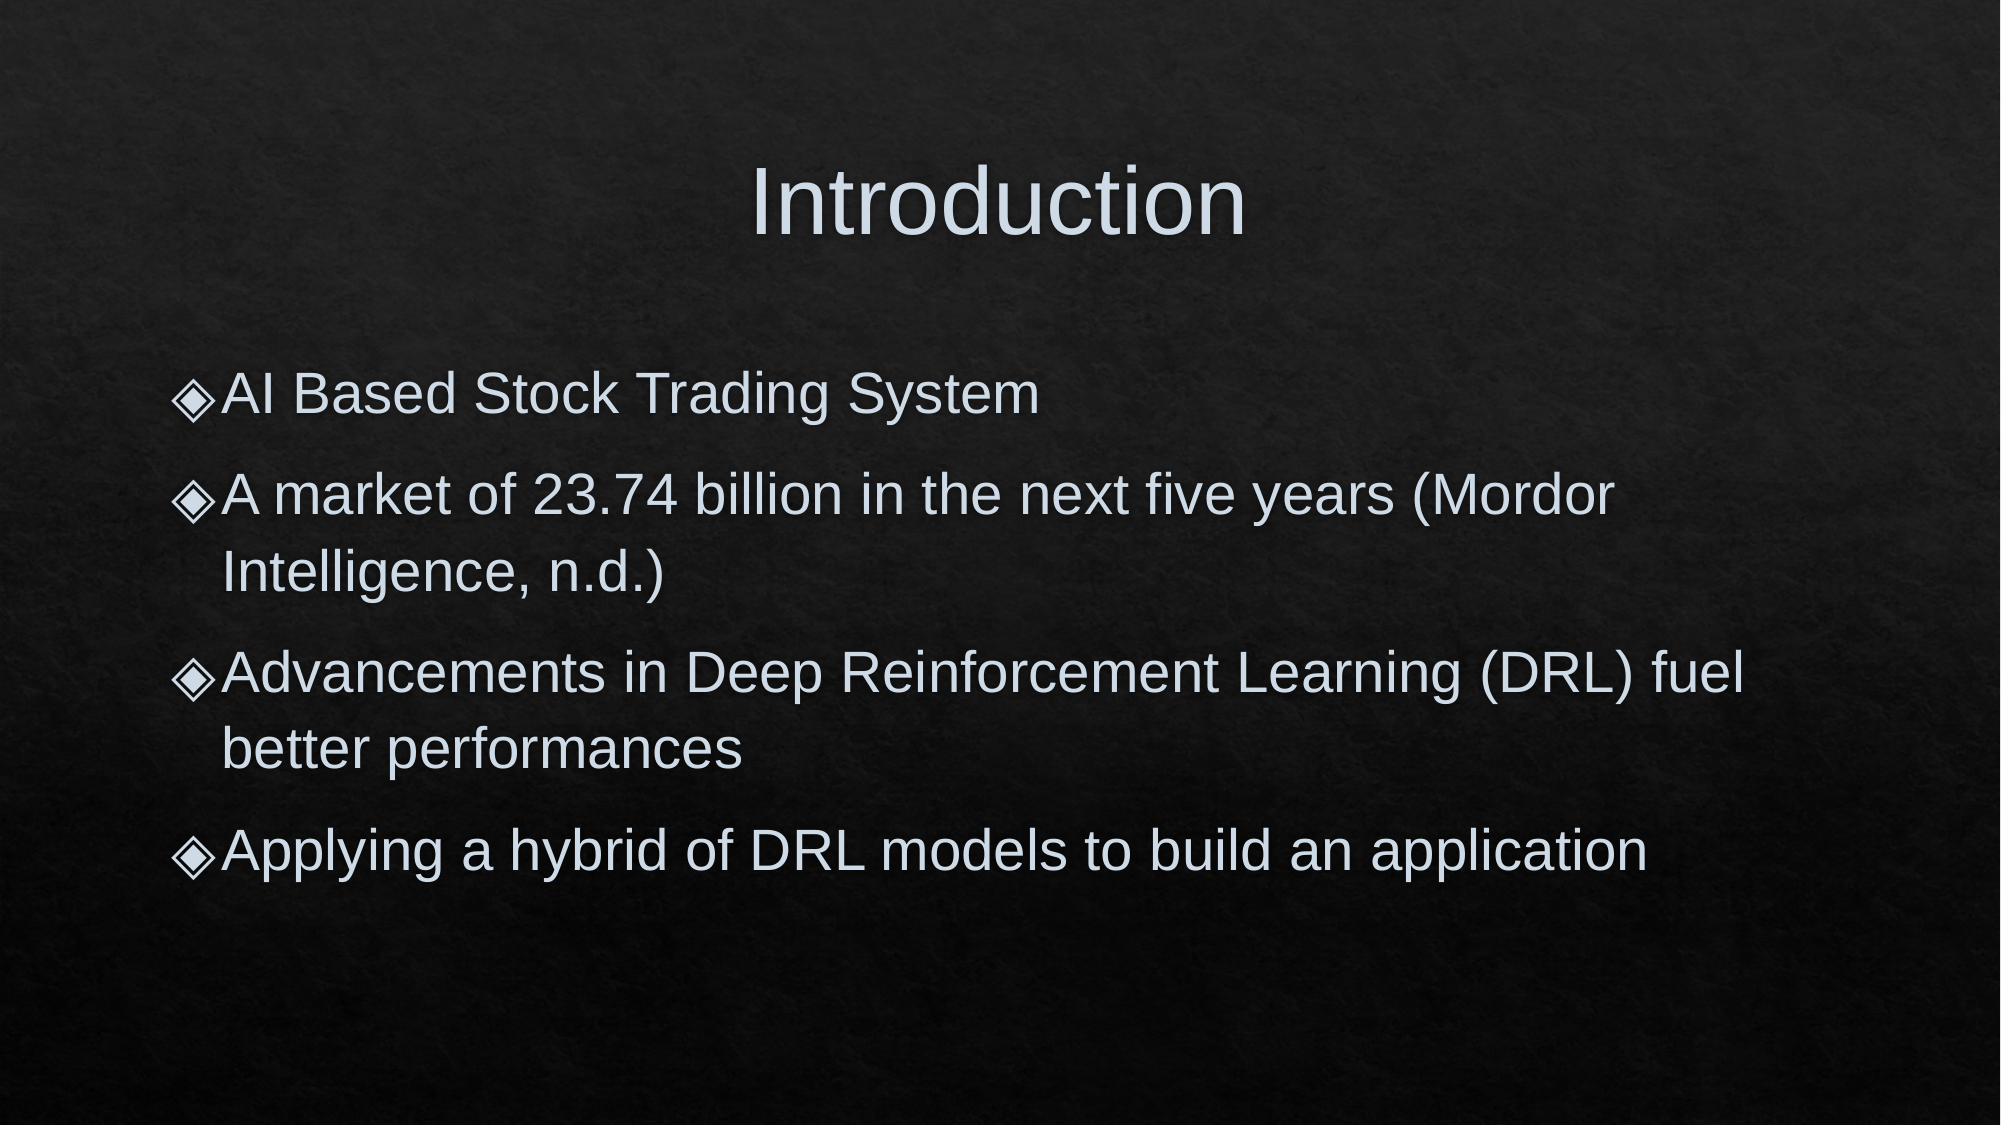

# Introduction
AI Based Stock Trading System
A market of 23.74 billion in the next five years (Mordor Intelligence, n.d.)
Advancements in Deep Reinforcement Learning (DRL) fuel better performances
Applying a hybrid of DRL models to build an application